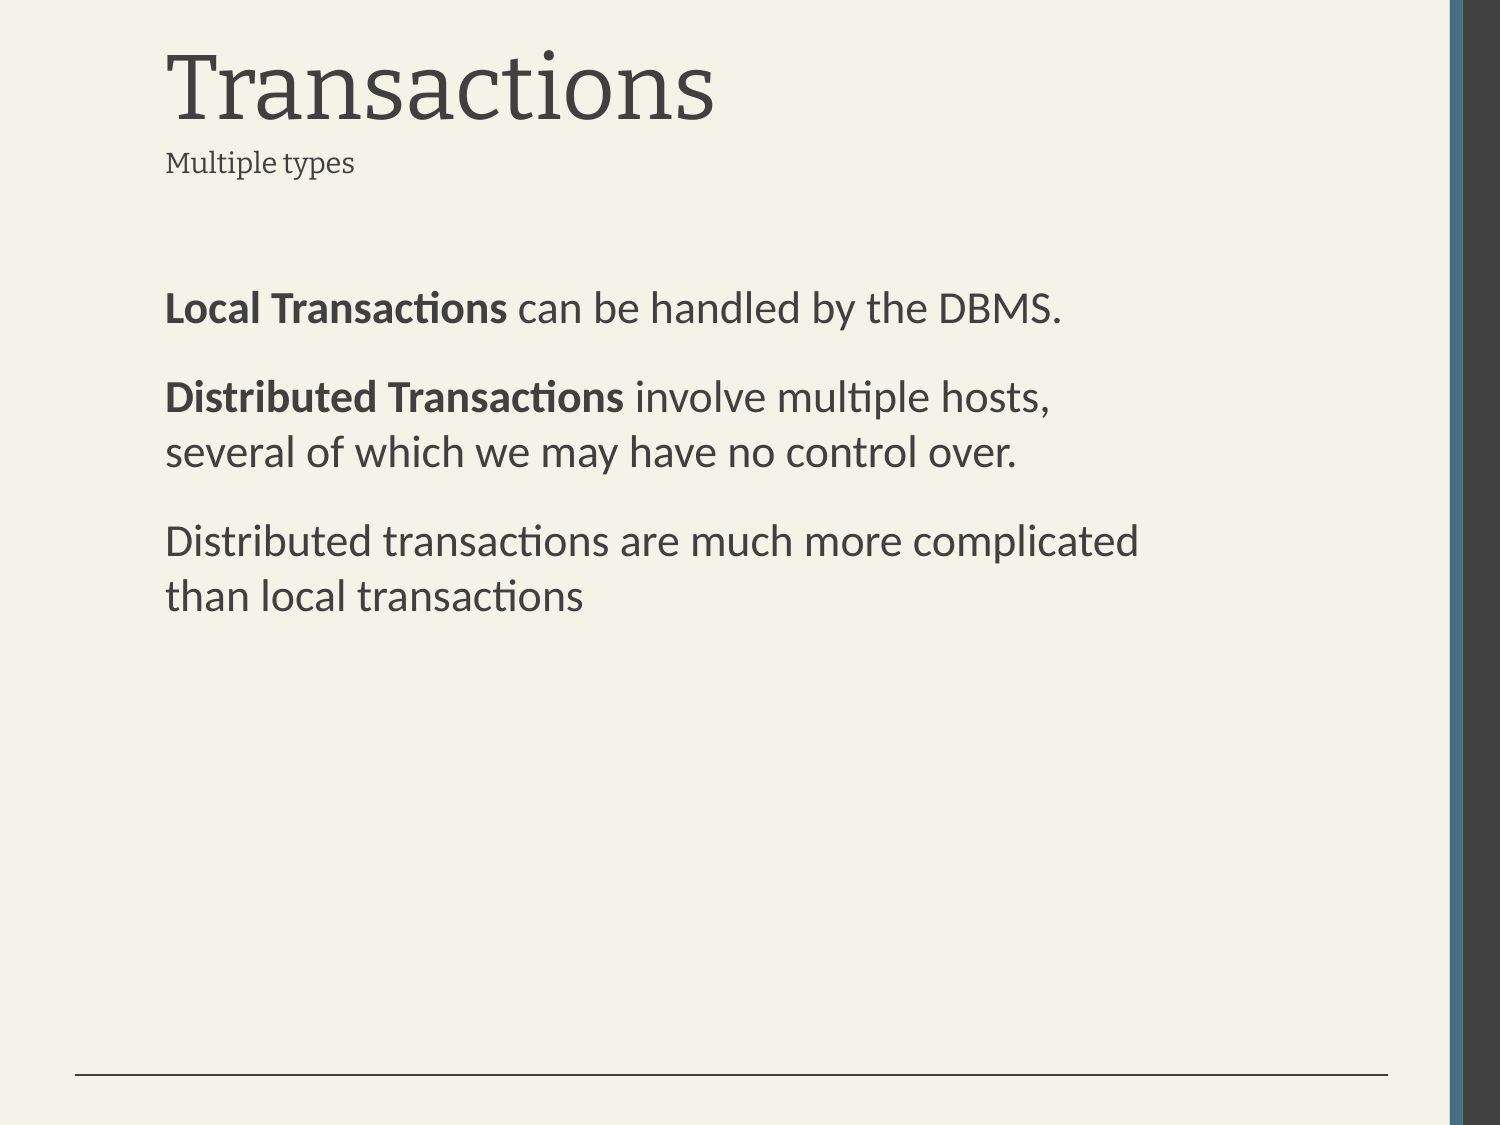

# Transactions
Multiple types
Local Transactions can be handled by the DBMS.
Distributed Transactions involve multiple hosts, several of which we may have no control over.
Distributed transactions are much more complicated than local transactions